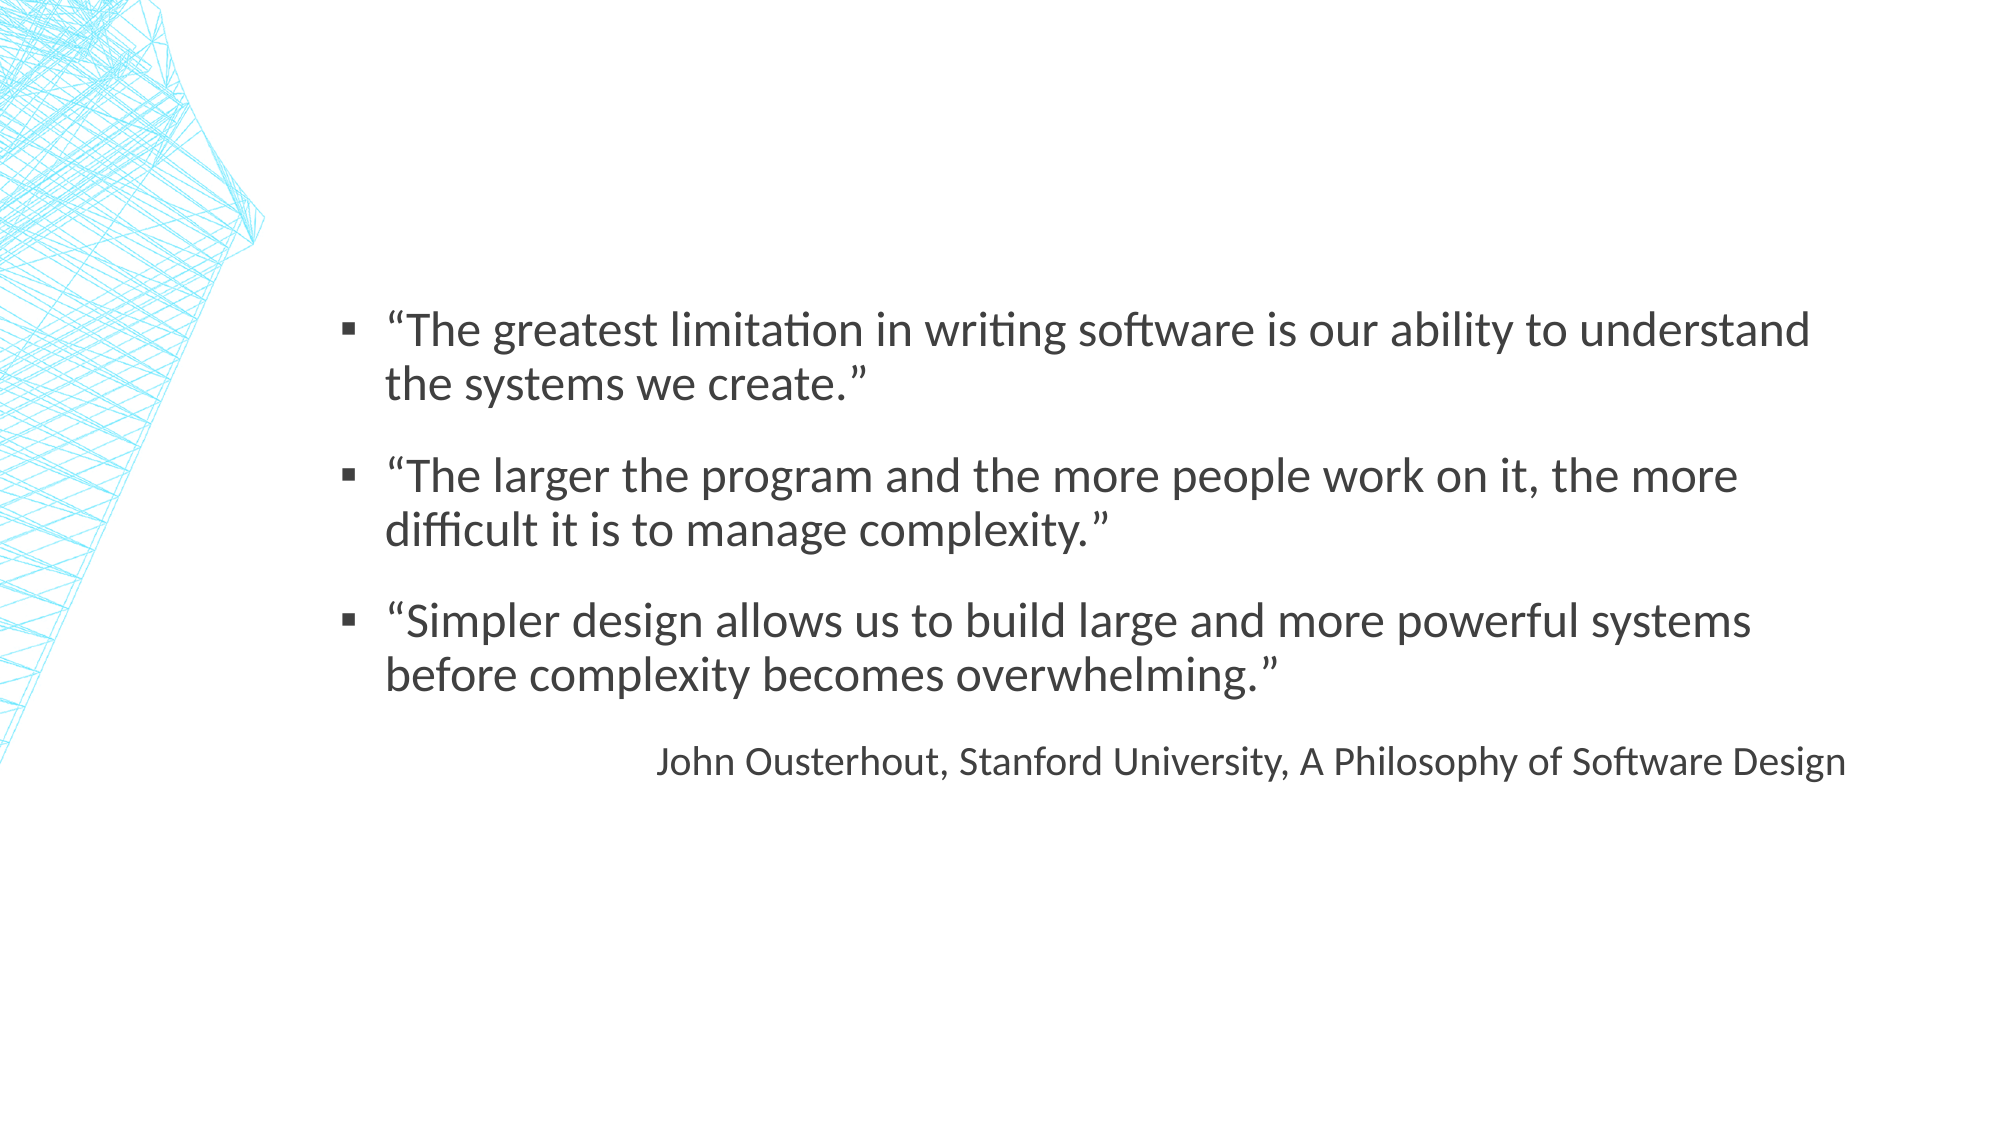

#
“The greatest limitation in writing software is our ability to understand the systems we create.”
“The larger the program and the more people work on it, the more difficult it is to manage complexity.”
“Simpler design allows us to build large and more powerful systems before complexity becomes overwhelming.”
John Ousterhout, Stanford University, A Philosophy of Software Design